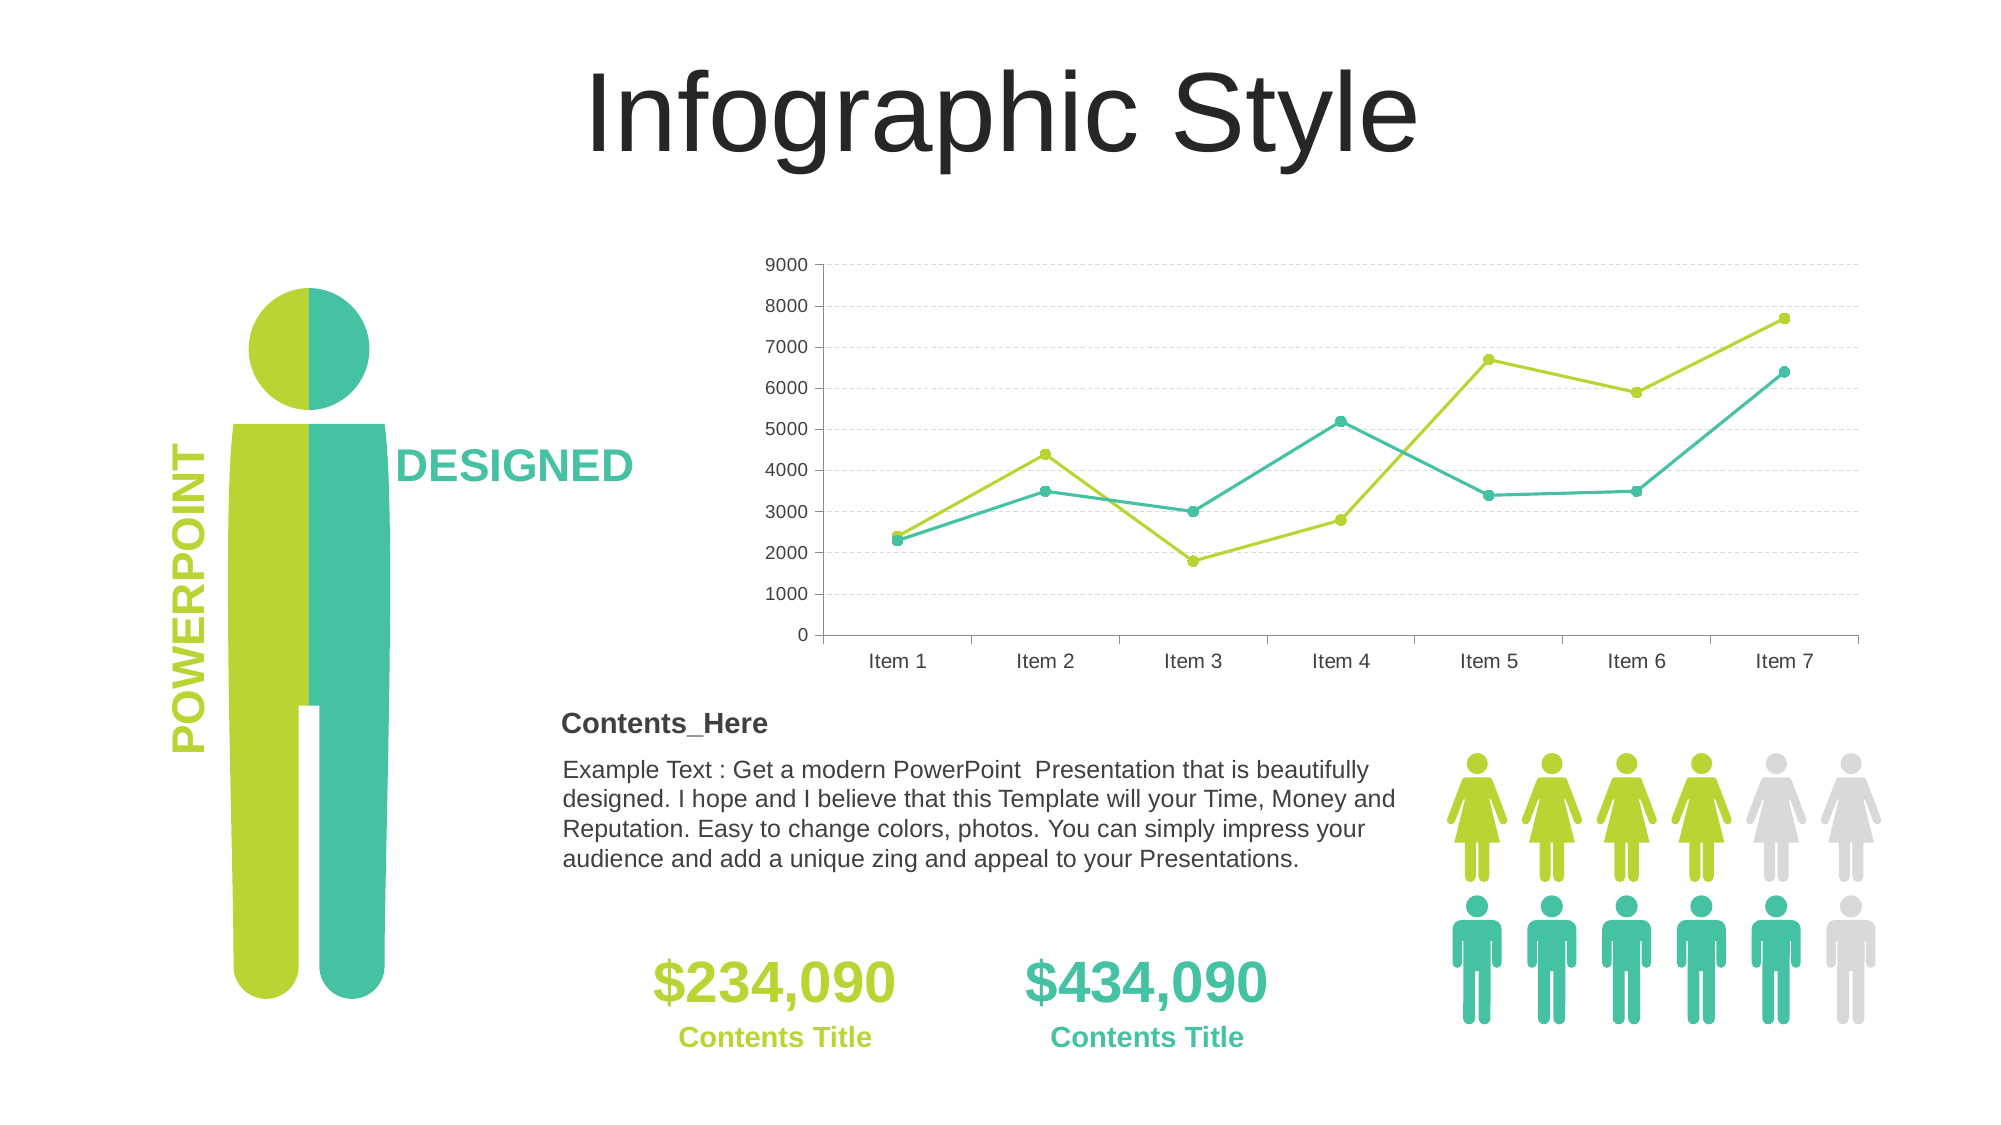

Infographic Style

### Chart

| Category | Series 1 | Series 2 | Series 3 |
|---|---|---|---|
| Item 1 | None | 2400.0 | 2300.0 |
| Item 2 | None | 4400.0 | 3500.0 |
| Item 3 | None | 1800.0 | 3007.0 |
| Item 4 | None | 2800.0 | 5200.0 |
| Item 5 | None | 6700.0 | 3400.0 |
| Item 6 | None | 5900.0 | 3500.0 |
| Item 7 | None | 7700.0 | 6400.0 |

DESIGNED
POWERPOINT
Contents_Here
Example Text : Get a modern PowerPoint  Presentation that is beautifully designed. I hope and I believe that this Template will your Time, Money and Reputation. Easy to change colors, photos. You can simply impress your audience and add a unique zing and appeal to your Presentations.

$234,090
Contents Title
$434,090
Contents Title